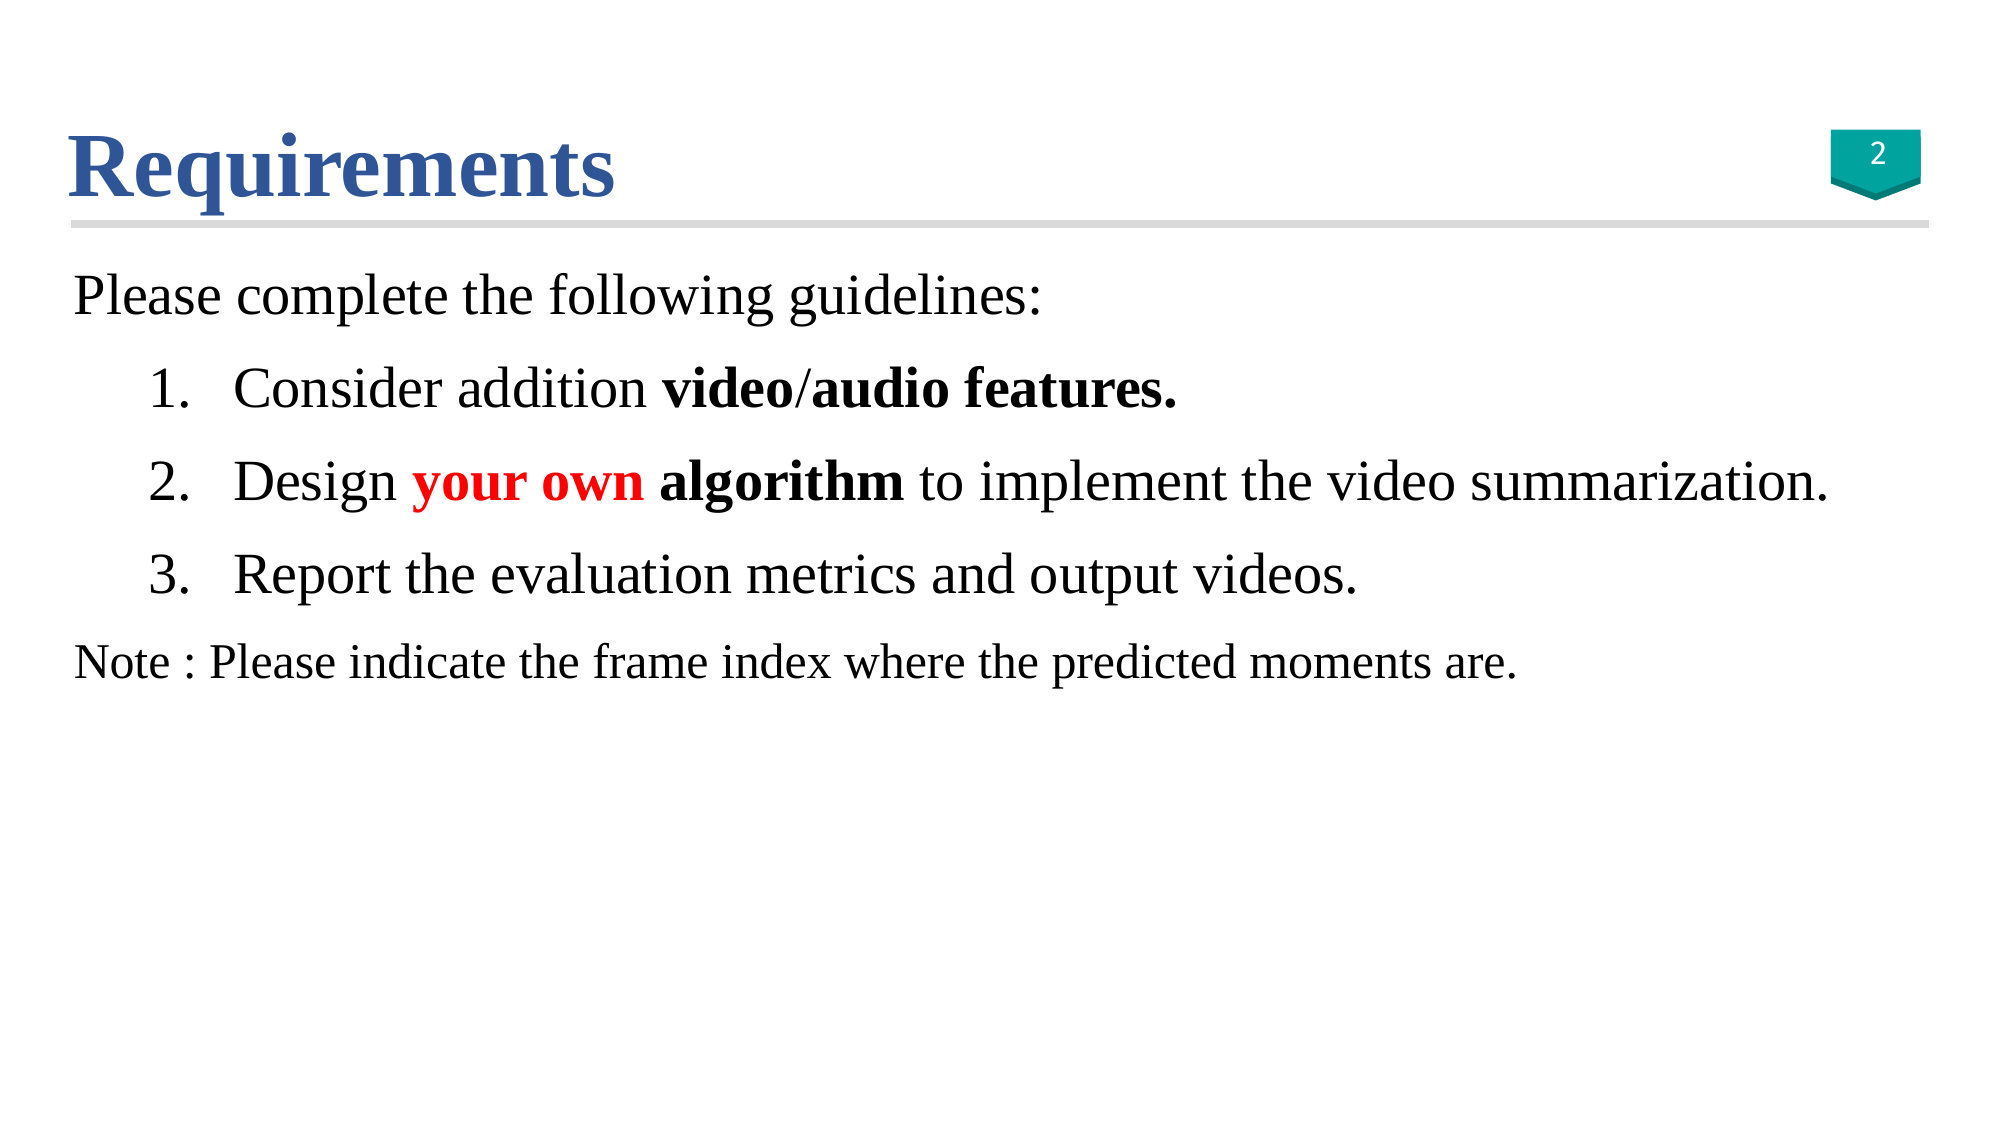

# Requirements
2
Please complete the following guidelines:
Consider addition video/audio features.
Design your own algorithm to implement the video summarization.
Report the evaluation metrics and output videos.
Note : Please indicate the frame index where the predicted moments are.